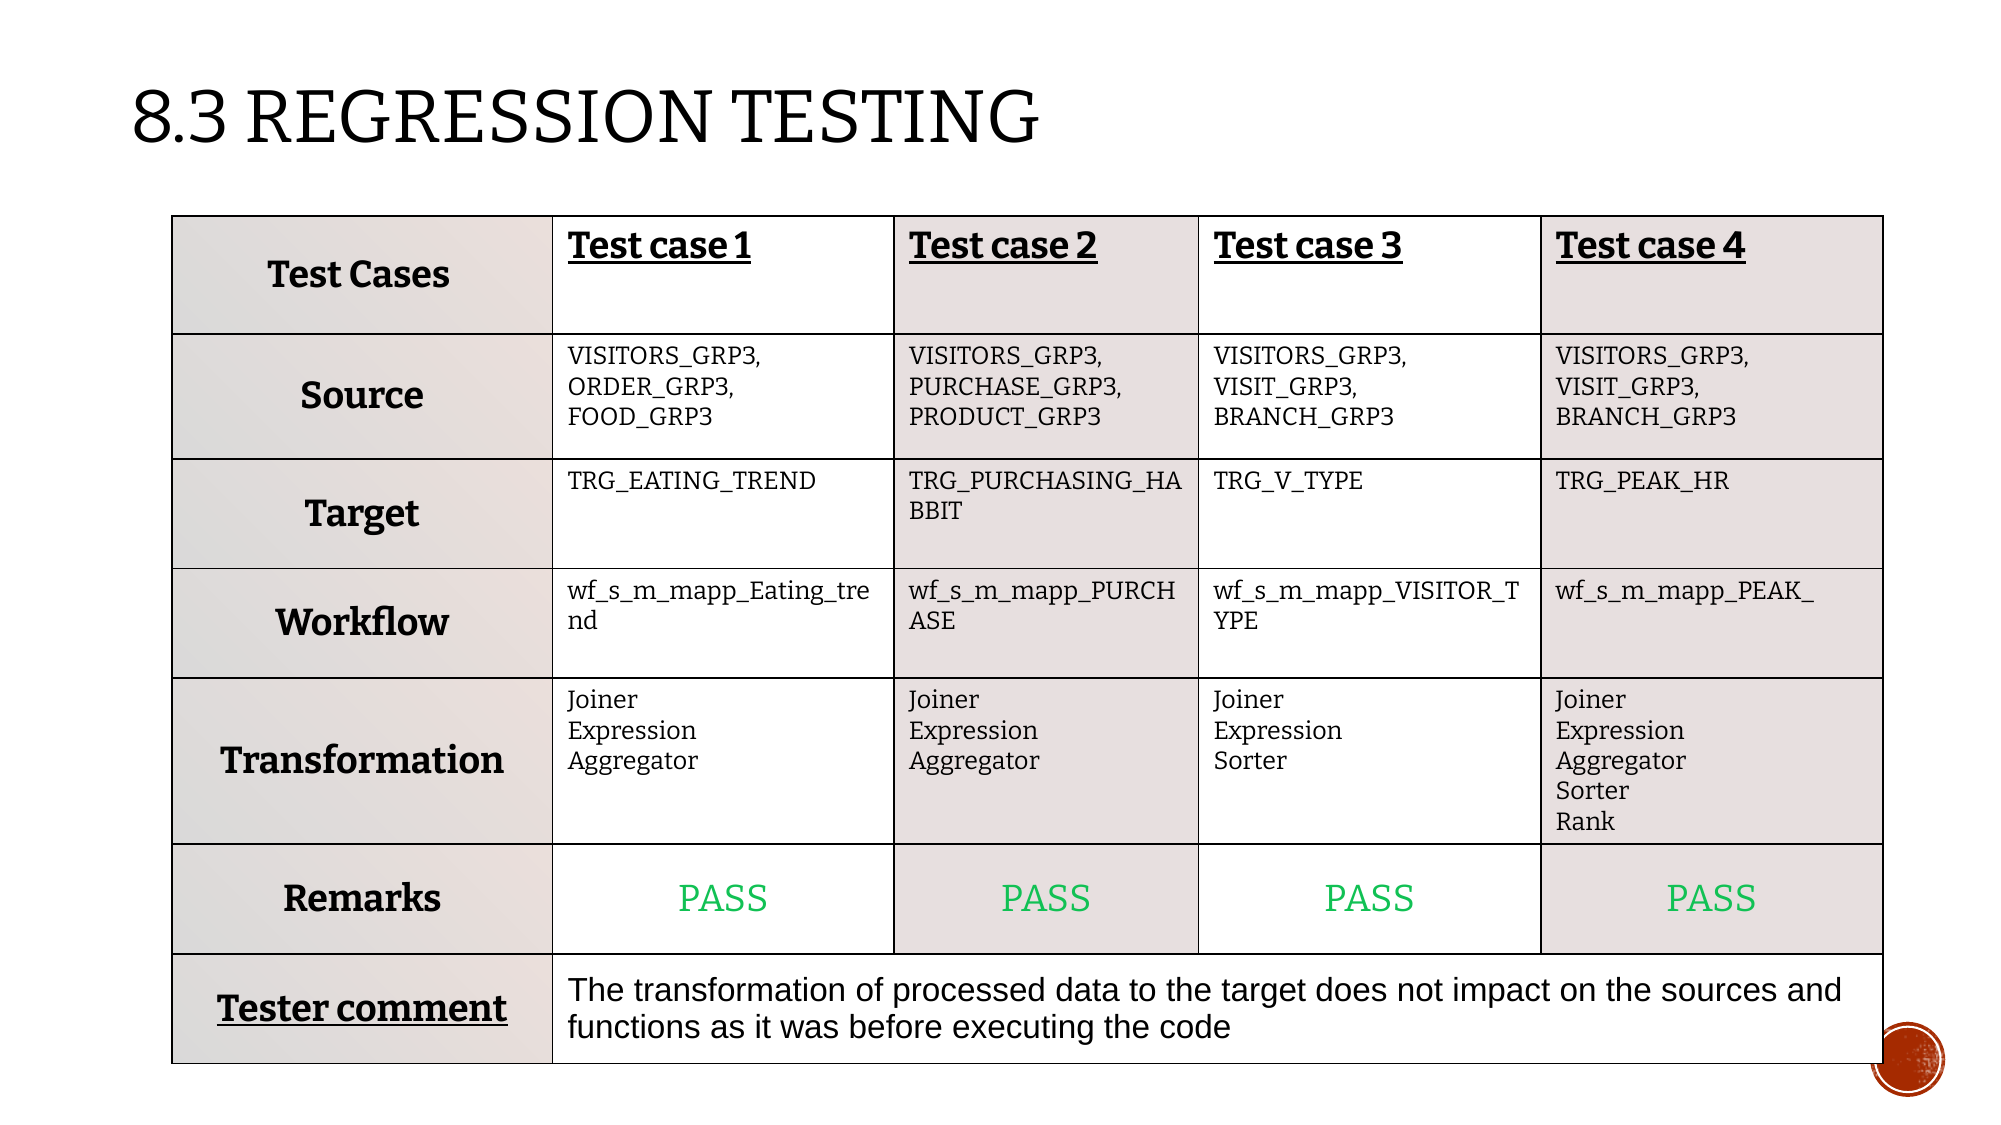

# 8.3 Regression testing
| Test Cases | Test case 1 | Test case 2 | Test case 3 | Test case 4 |
| --- | --- | --- | --- | --- |
| Source | VISITORS\_GRP3, ORDER\_GRP3, FOOD\_GRP3 | VISITORS\_GRP3, PURCHASE\_GRP3, PRODUCT\_GRP3 | VISITORS\_GRP3, VISIT\_GRP3, BRANCH\_GRP3 | VISITORS\_GRP3, VISIT\_GRP3, BRANCH\_GRP3 |
| Target | TRG\_EATING\_TREND | TRG\_PURCHASING\_HABBIT | TRG\_V\_TYPE | TRG\_PEAK\_HR |
| Workflow | wf\_s\_m\_mapp\_Eating\_trend | wf\_s\_m\_mapp\_PURCHASE | wf\_s\_m\_mapp\_VISITOR\_TYPE | wf\_s\_m\_mapp\_PEAK\_ |
| Transformation | Joiner Expression Aggregator | Joiner Expression Aggregator | Joiner Expression Sorter | Joiner Expression Aggregator Sorter Rank |
| Remarks | PASS | PASS | PASS | PASS |
| Tester comment | The transformation of processed data to the target does not impact on the sources and functions as it was before executing the code |  |  |  |